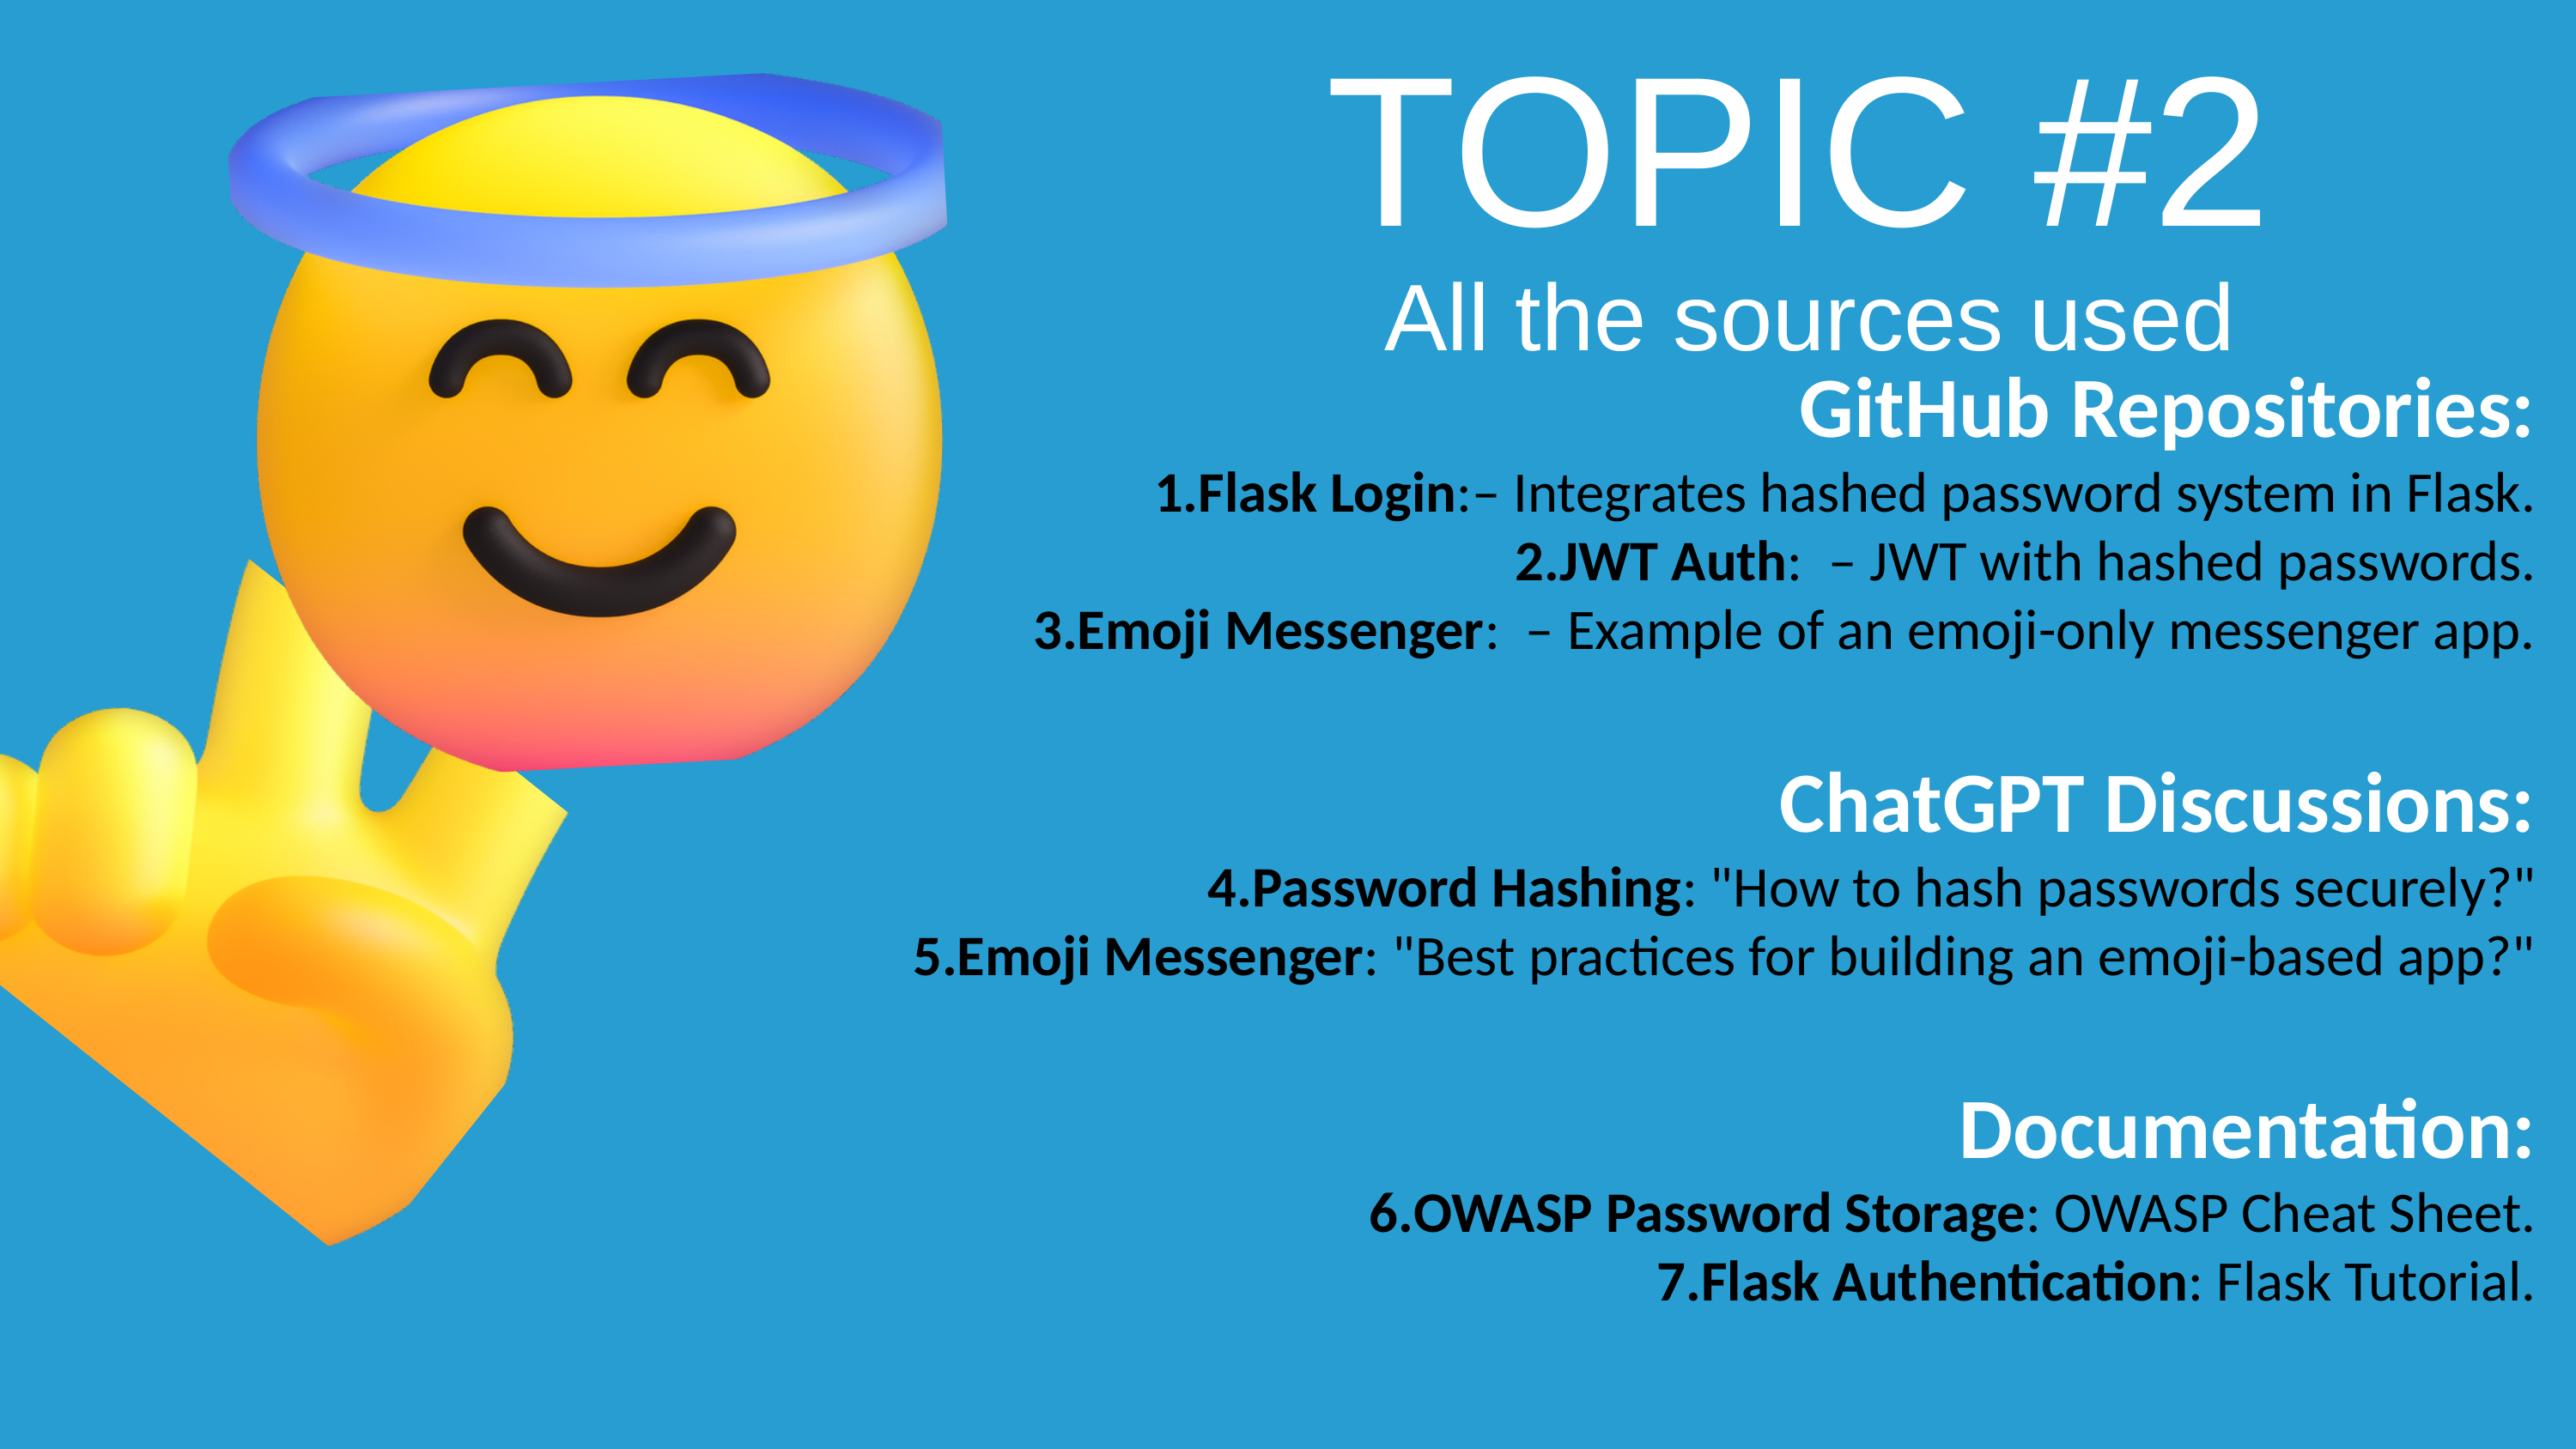

TOPIC #2

All the sources used
GitHub Repositories:
Flask Login:– Integrates hashed password system in Flask.
JWT Auth:  – JWT with hashed passwords.
Emoji Messenger:  – Example of an emoji-only messenger app.

ChatGPT Discussions:
Password Hashing: "How to hash passwords securely?"
Emoji Messenger: "Best practices for building an emoji-based app?"

Documentation:
OWASP Password Storage: OWASP Cheat Sheet.
Flask Authentication: Flask Tutorial.